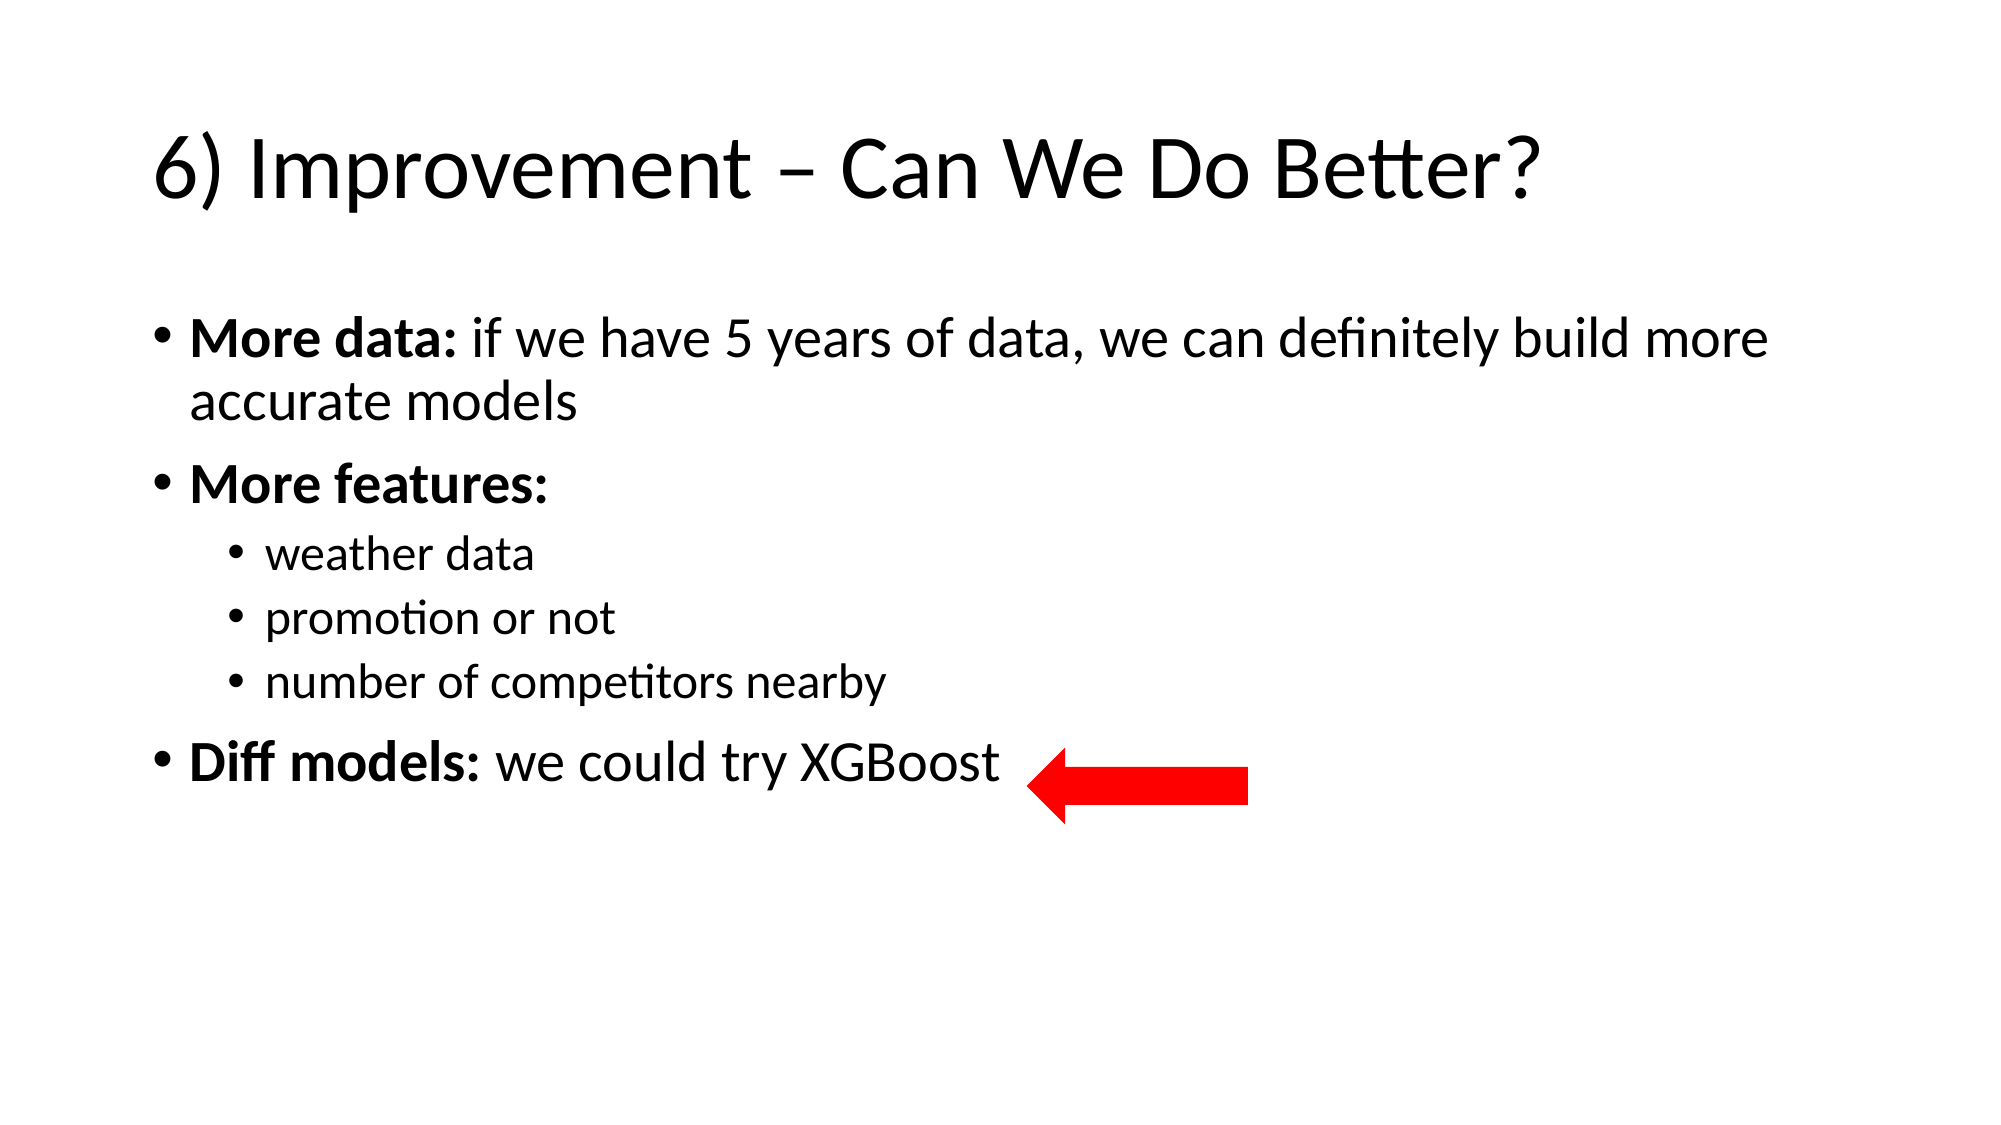

# 6) Improvement – Can We Do Better?
More data: if we have 5 years of data, we can definitely build more accurate models
More features:
weather data
promotion or not
number of competitors nearby
Diff models: we could try XGBoost